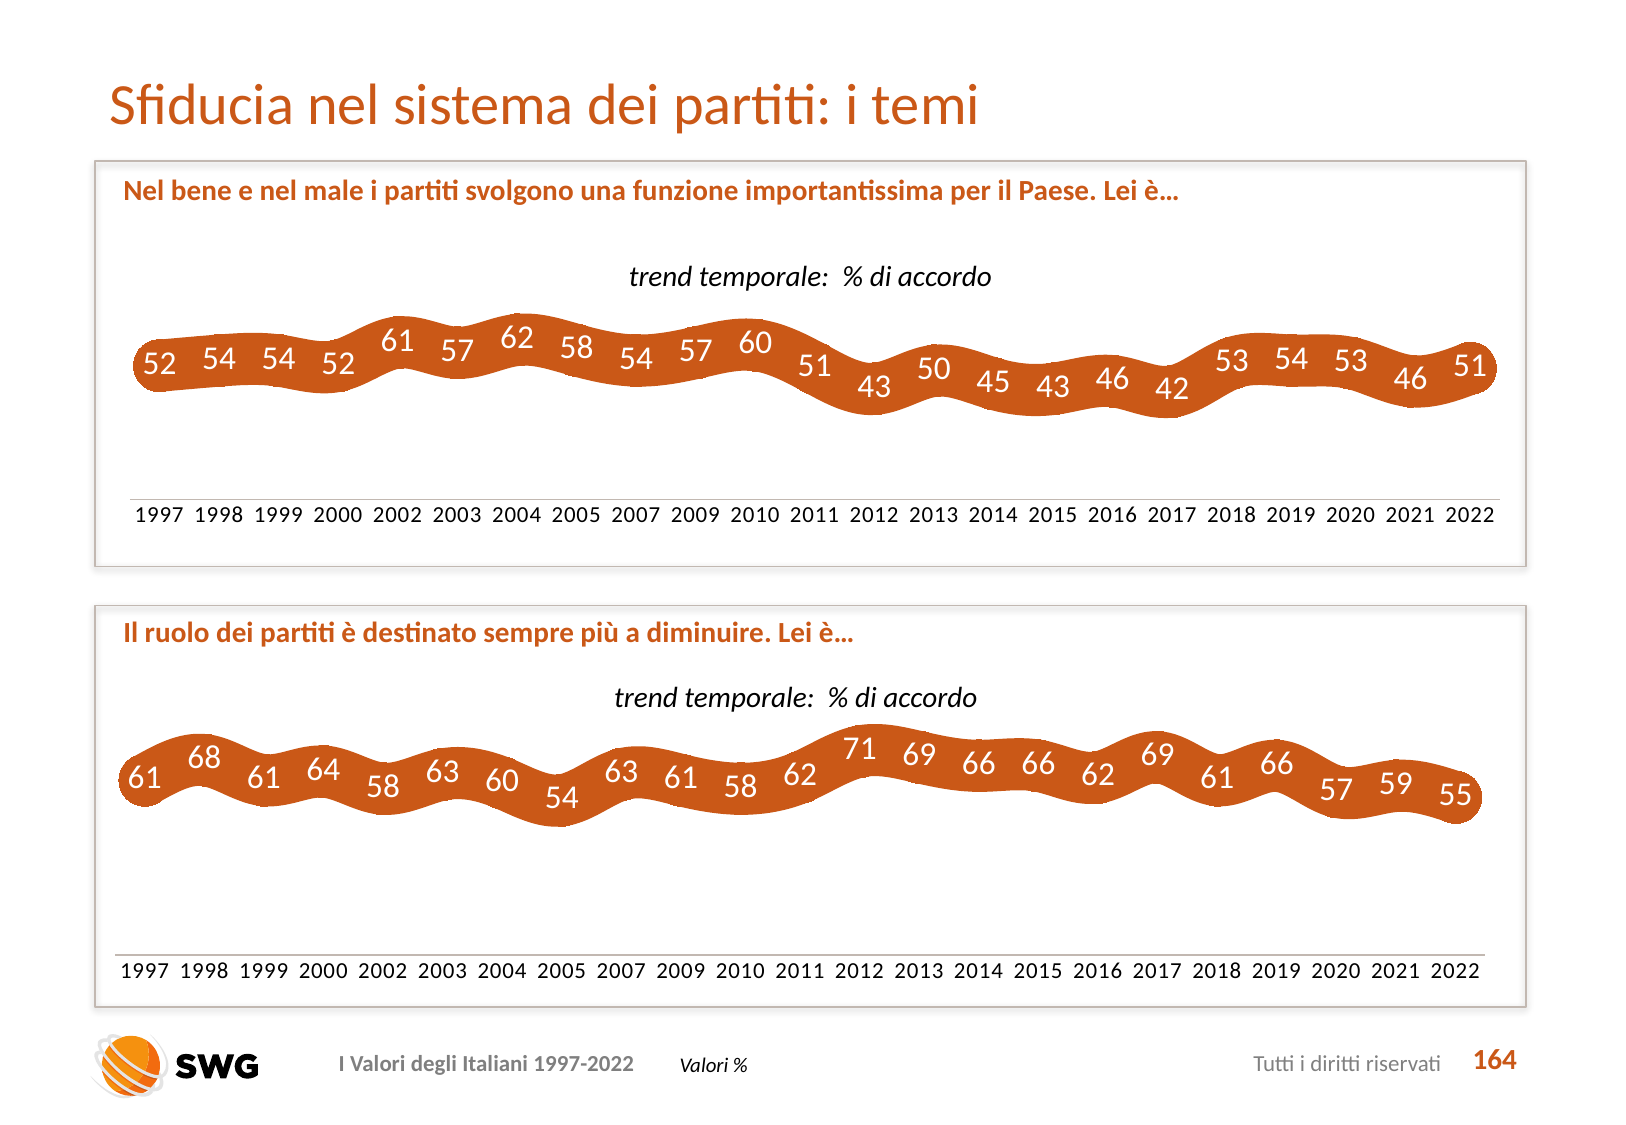

# Sfiducia nel sistema dei partiti: i temi

Nel bene e nel male i partiti svolgono una funzione importantissima per il Paese. Lei è…

### Chart

| Category |  |
|---|---|
| 1997 | 52.0 |
| 1998 | 54.0 |
| 1999 | 54.0 |
| 2000 | 52.0 |
| 2002 | 61.0 |
| 2003 | 57.0 |
| 2004 | 62.0 |
| 2005 | 58.0 |
| 2007 | 54.0 |
| 2009 | 57.0 |
| 2010 | 60.0 |
| 2011 | 51.0 |
| 2012 | 43.0 |
| 2013 | 50.0 |
| 2014 | 45.0 |
| 2015 | 43.0 |
| 2016 | 46.0 |
| 2017 | 42.0 |
| 2018 | 53.0 |
| 2019 | 54.0 |
| 2020 | 53.0 |
| 2021 | 46.0 |
| 2022 | 51.0 |
trend temporale:  % di accordo

Il ruolo dei partiti è destinato sempre più a diminuire. Lei è…

### Chart

| Category |  |
|---|---|
| 1997 | 61.0 |
| 1998 | 68.0 |
| 1999 | 61.0 |
| 2000 | 64.0 |
| 2002 | 58.0 |
| 2003 | 63.0 |
| 2004 | 60.0 |
| 2005 | 54.0 |
| 2007 | 63.0 |
| 2009 | 61.0 |
| 2010 | 58.0 |
| 2011 | 62.0 |
| 2012 | 71.0 |
| 2013 | 69.0 |
| 2014 | 66.0 |
| 2015 | 66.0 |
| 2016 | 62.0 |
| 2017 | 69.0 |
| 2018 | 61.0 |
| 2019 | 66.0 |
| 2020 | 57.0 |
| 2021 | 59.0 |
| 2022 | 55.0 |
trend temporale:  % di accordo
164
Valori %